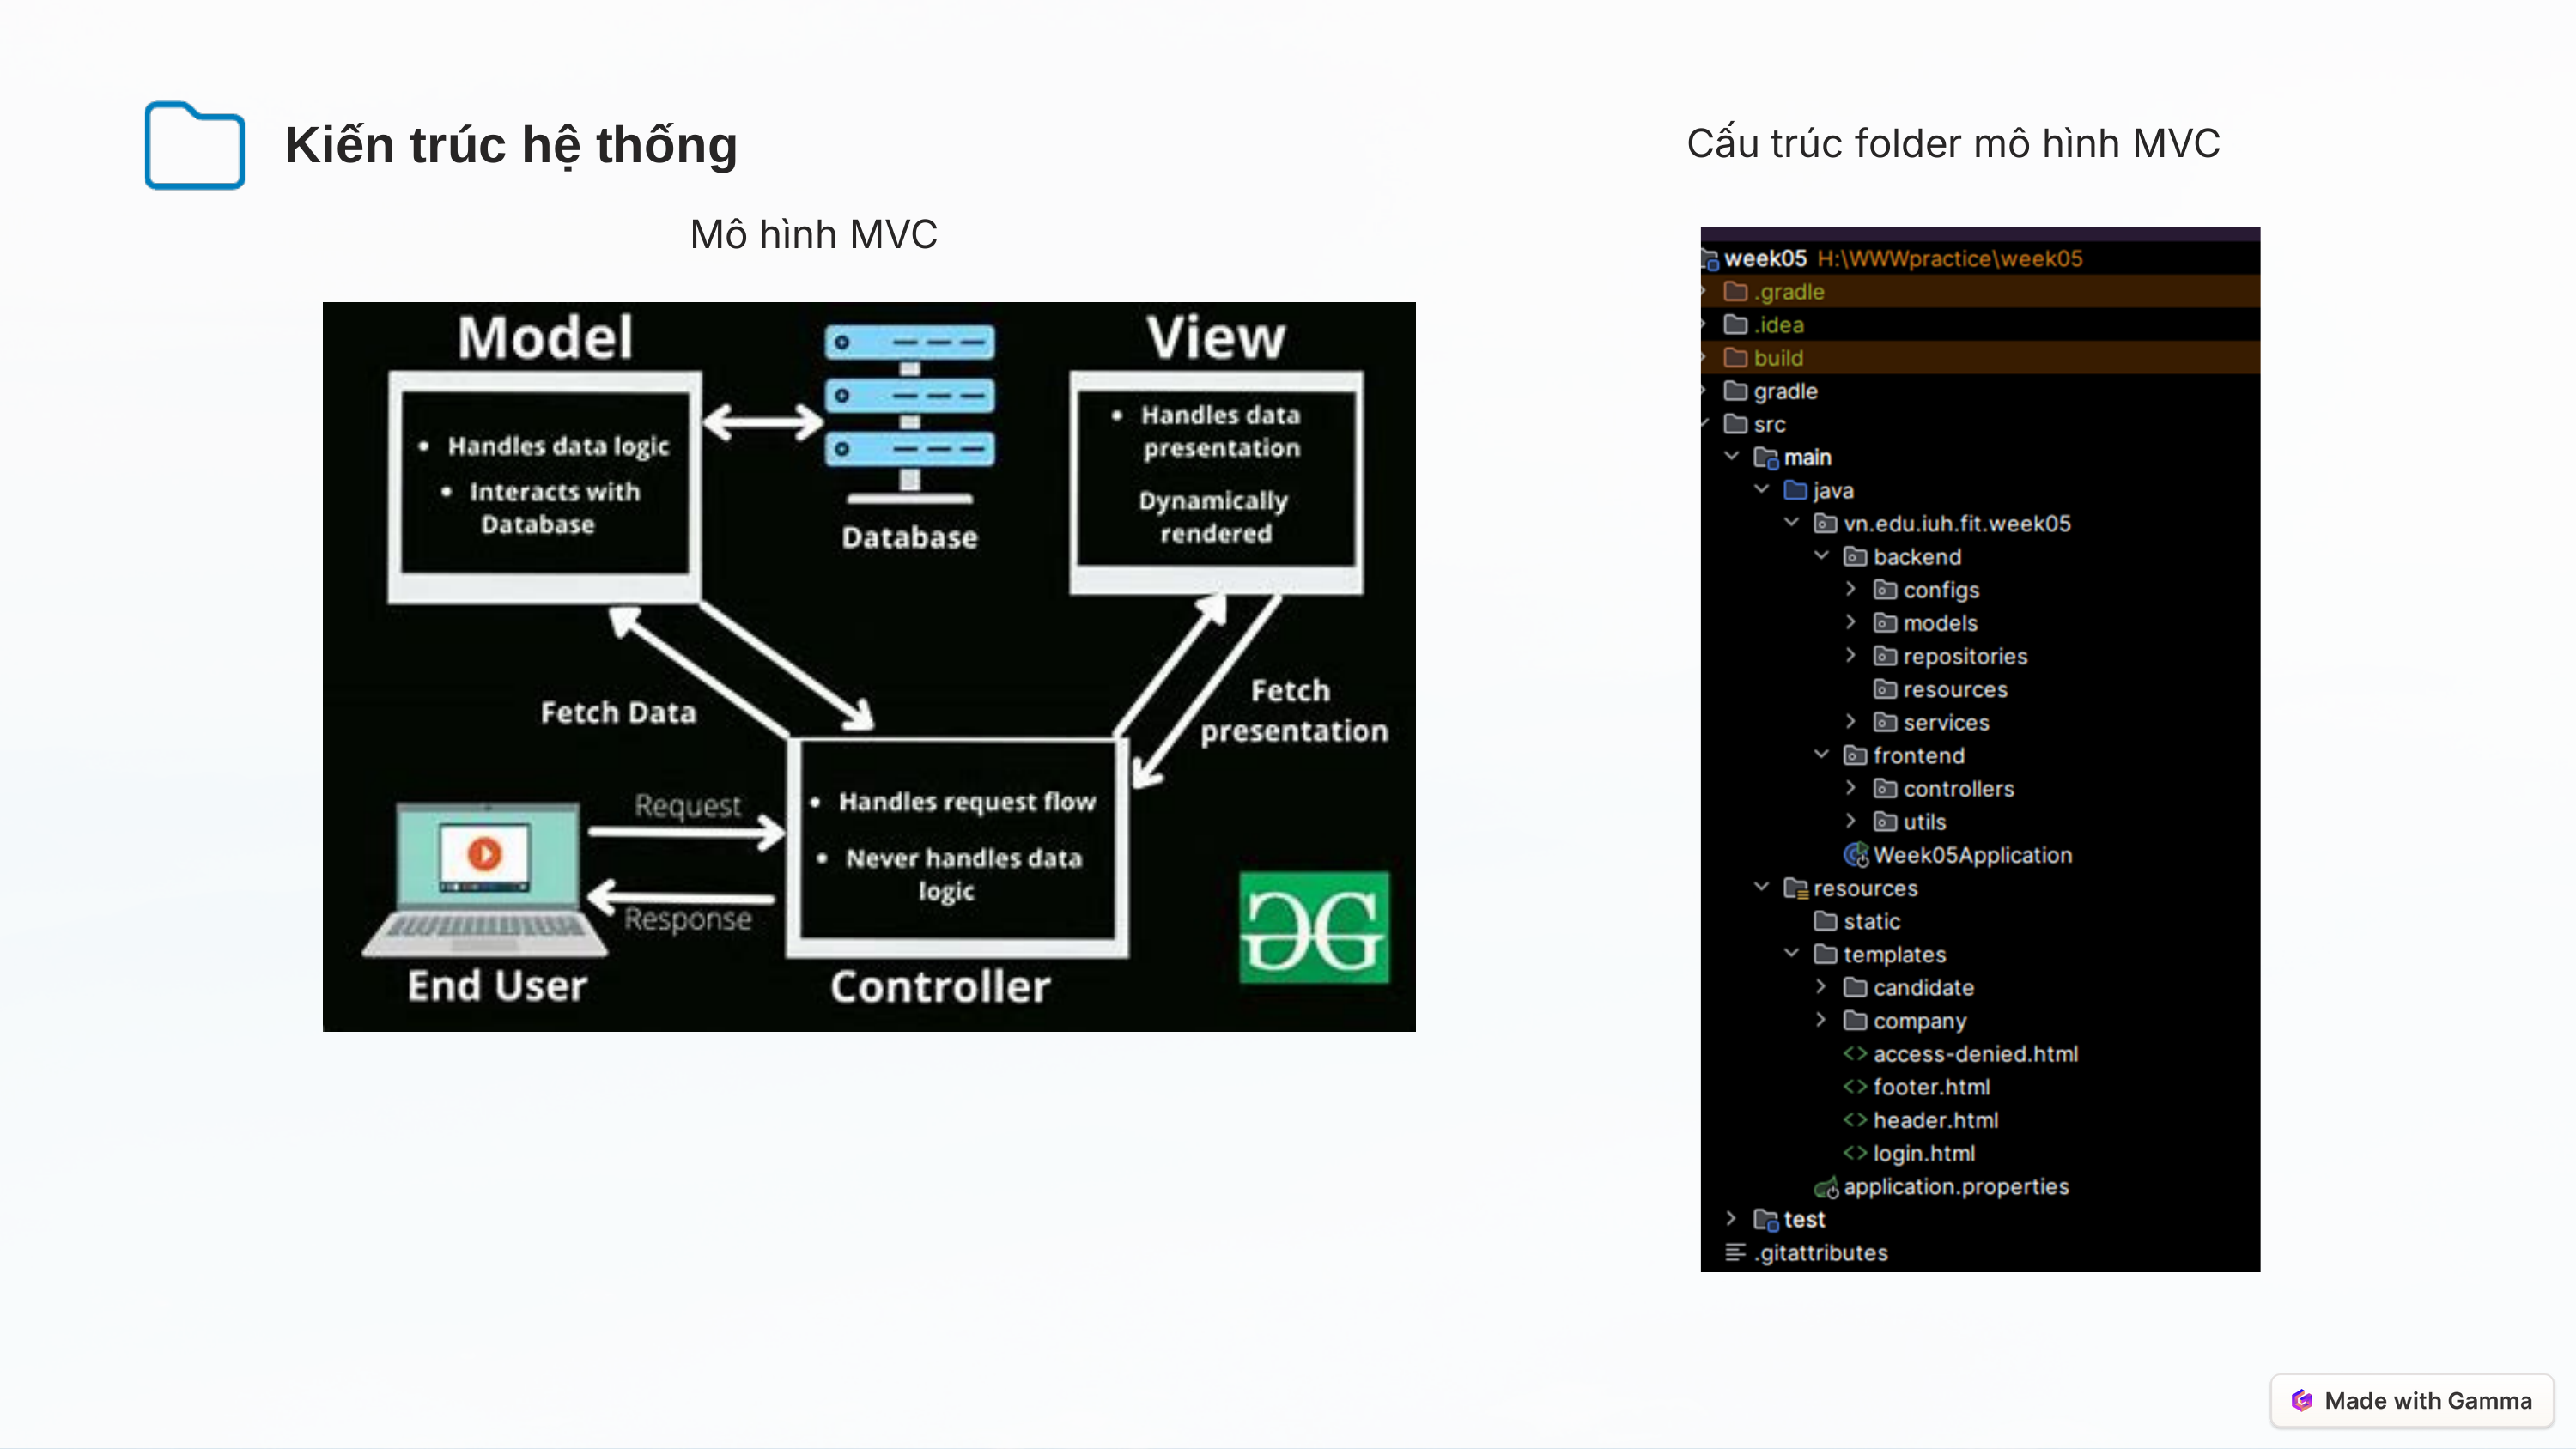

Cấu trúc folder mô hình MVC
Kiến trúc hệ thống
Mô hình MVC